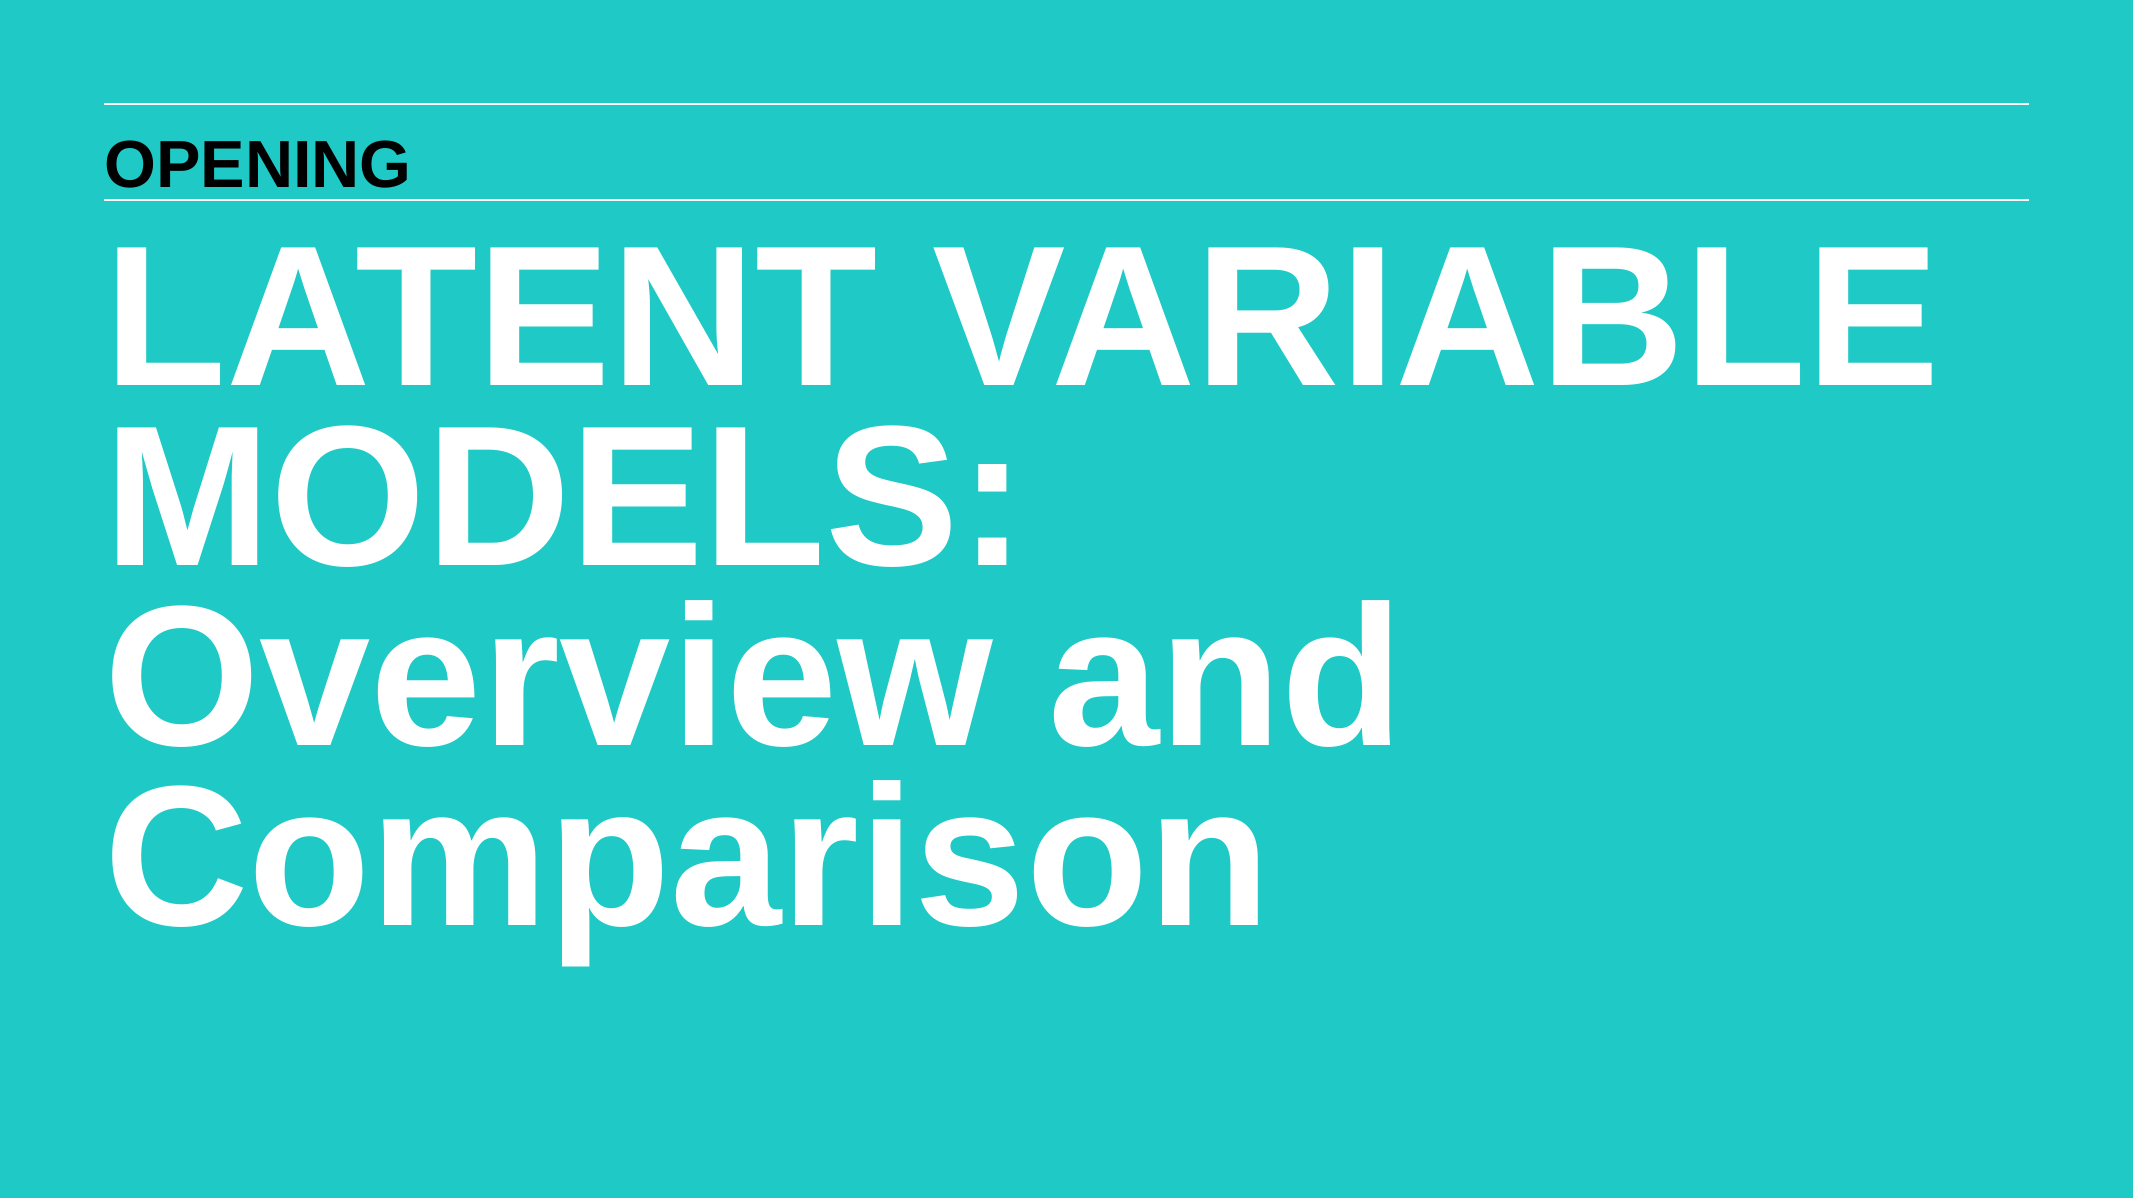

OPENING
LATENT VARIABLE MODELS:
Overview and Comparison